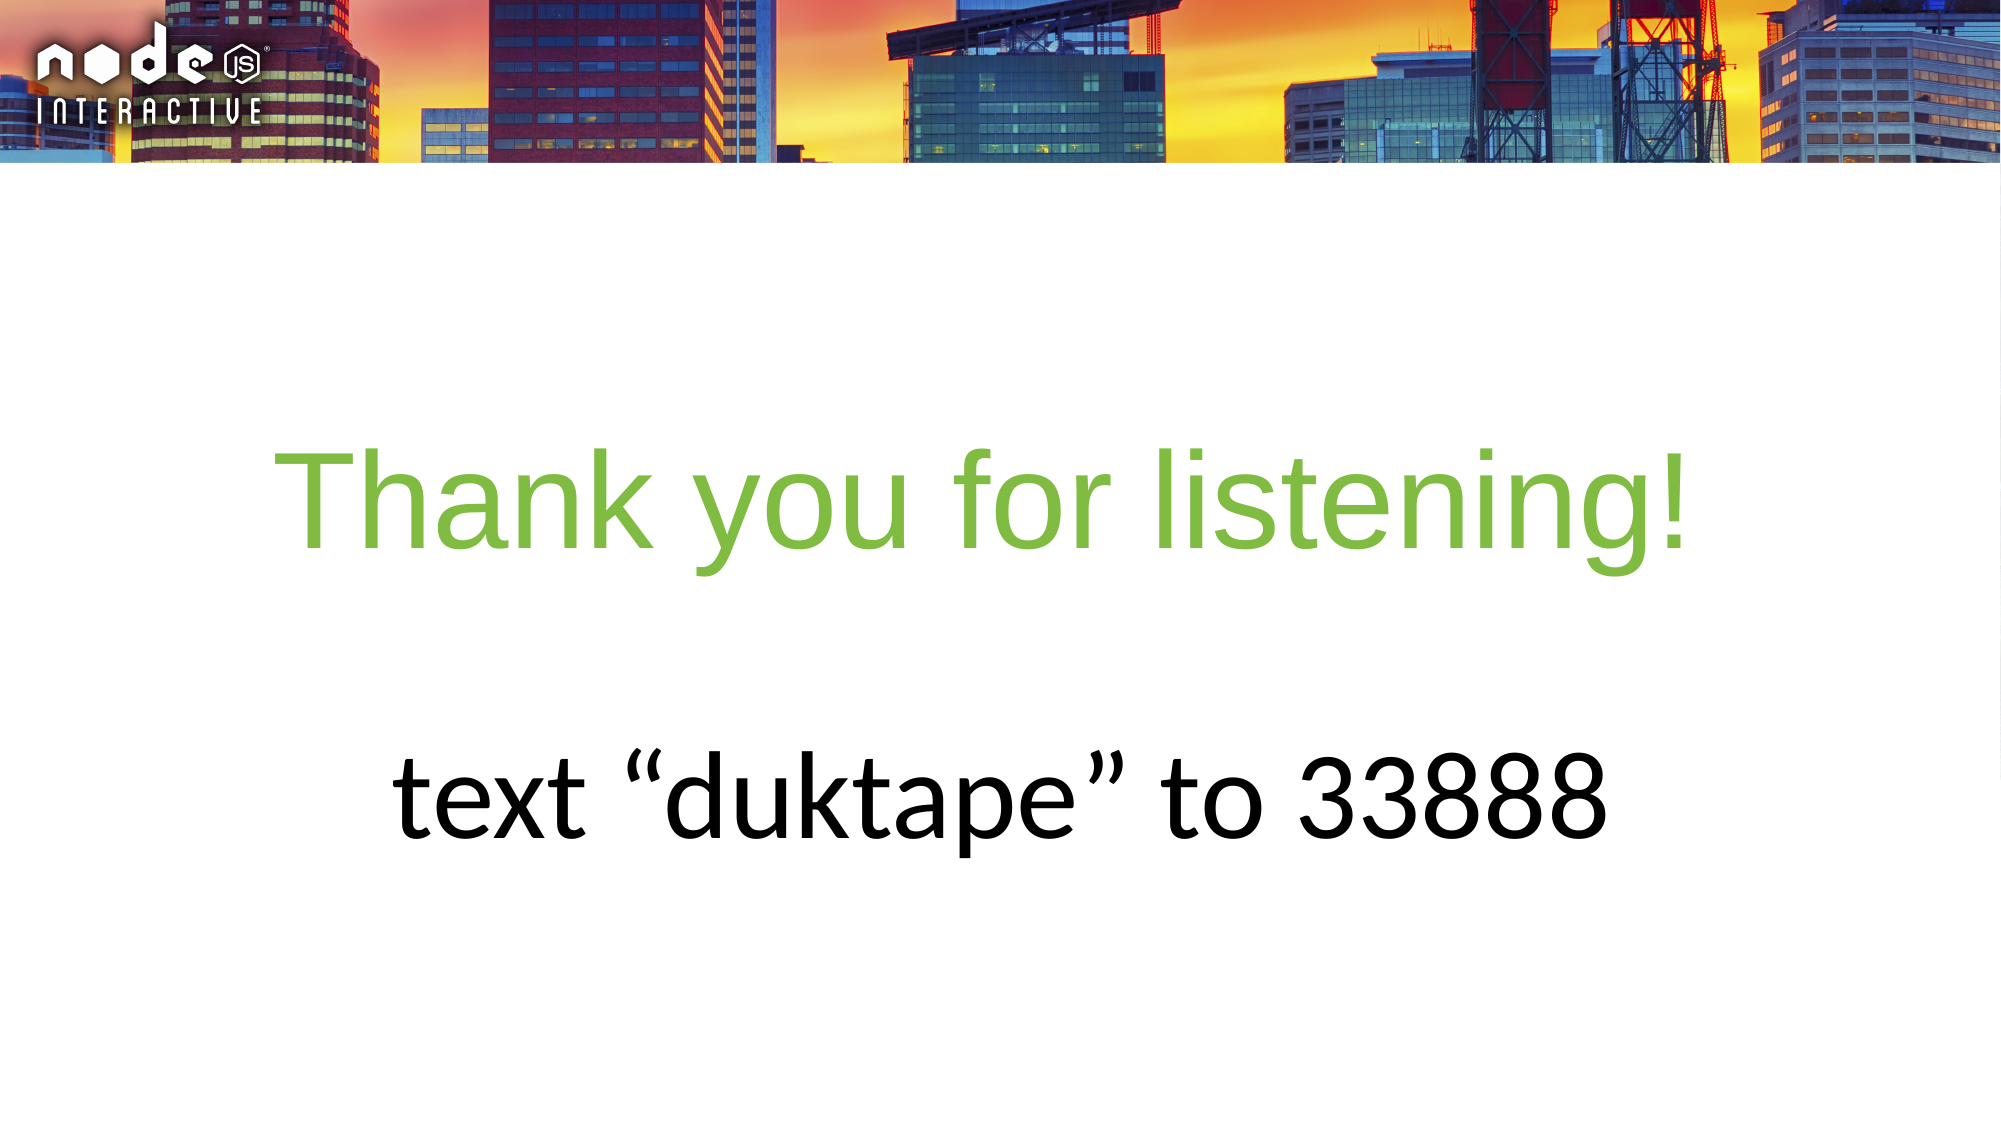

# Thank you for listening!
text “duktape” to 33888